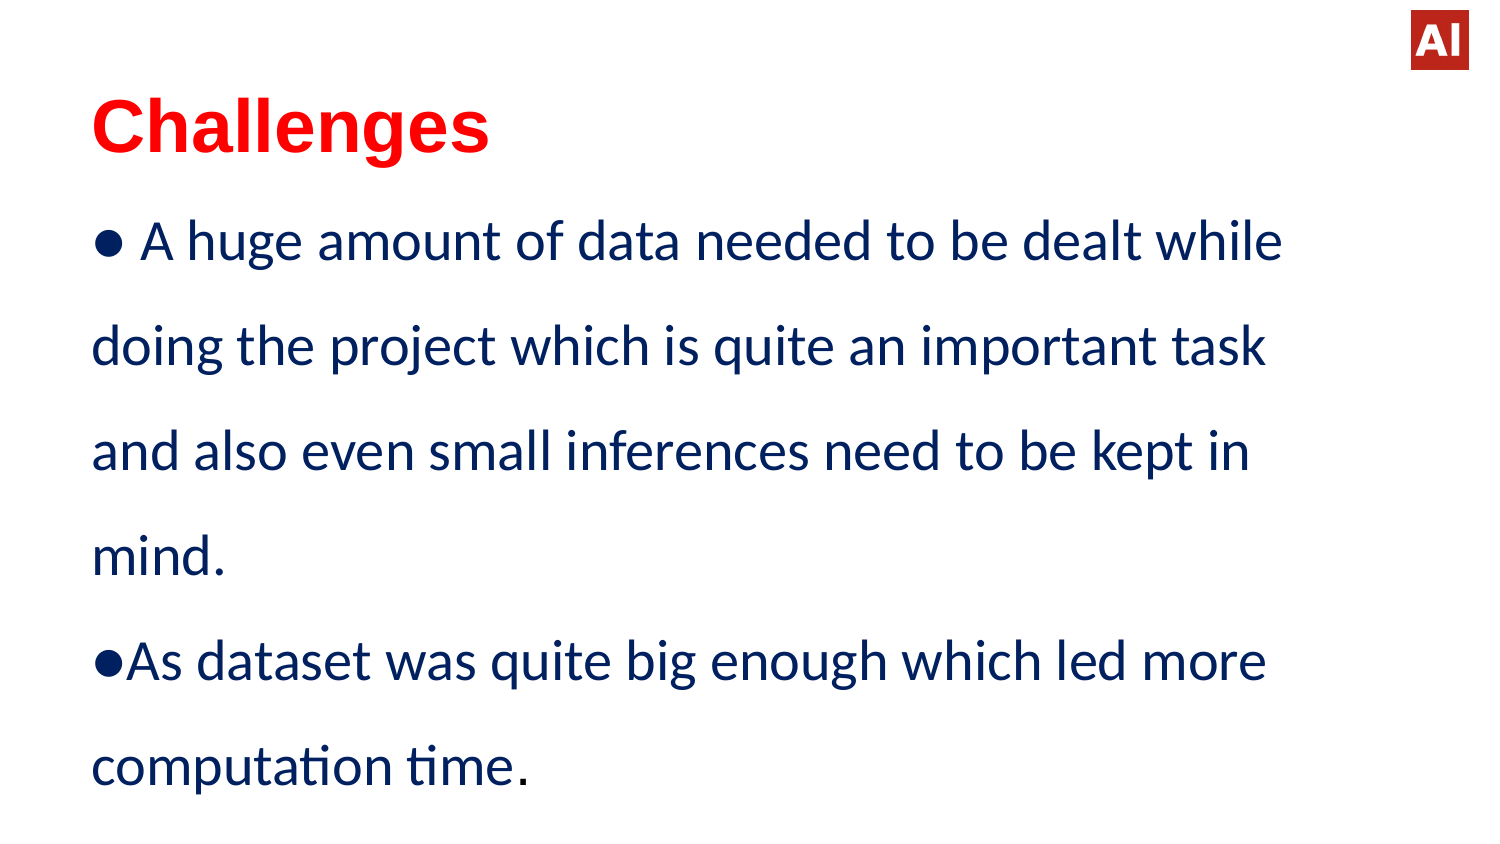

Challenges
● A huge amount of data needed to be dealt while doing the project which is quite an important task and also even small inferences need to be kept in mind.
●As dataset was quite big enough which led more computation time.